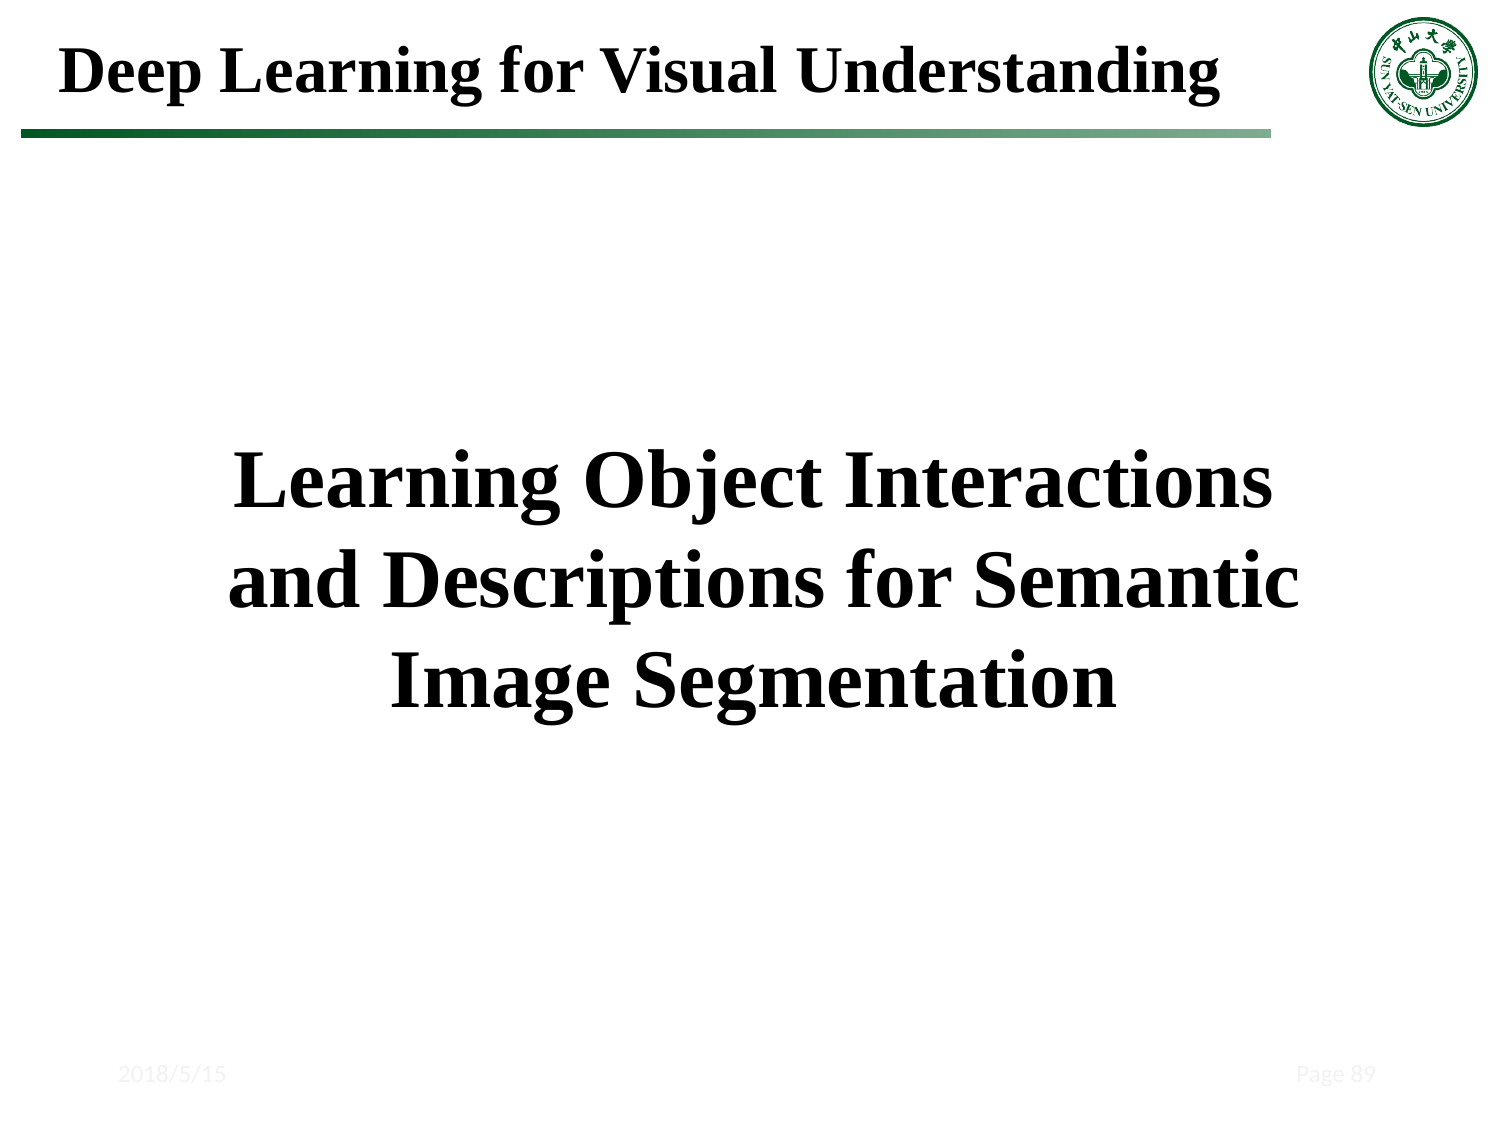

Deep Learning for Visual Understanding
Learning Object Interactions
and Descriptions for Semantic Image Segmentation

2018/5/15
Page 89